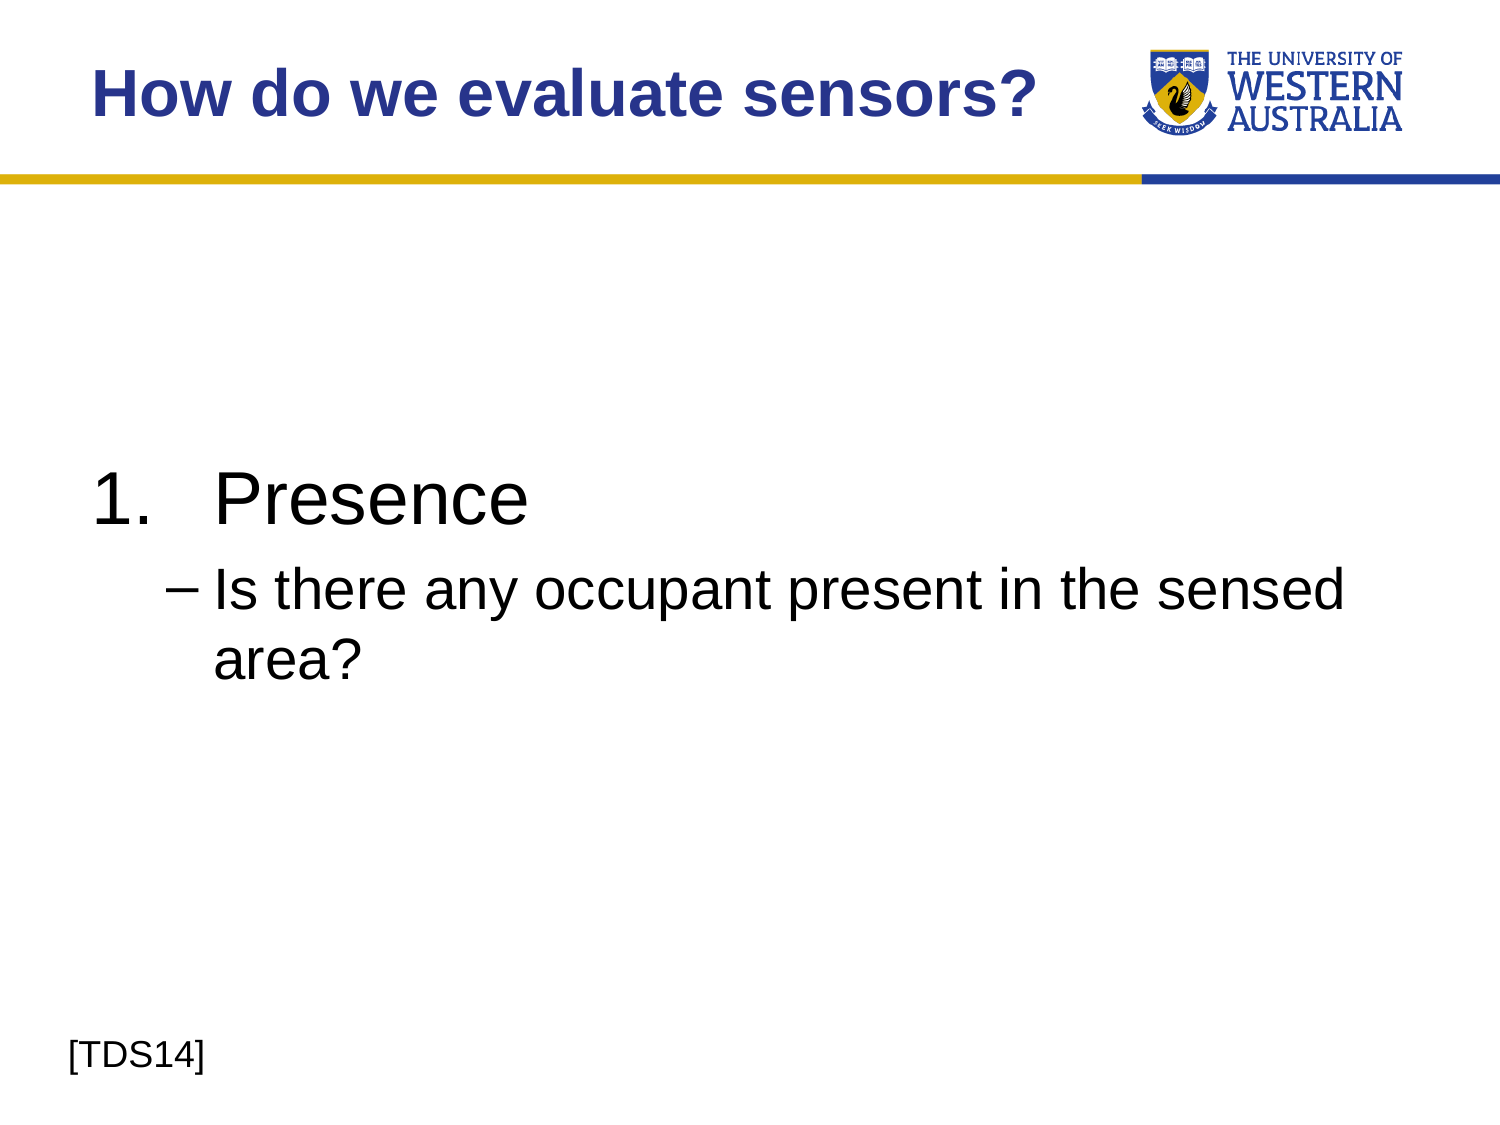

How do we evaluate sensors?

Presence
Is there any occupant present in the sensed area?
[TDS14]